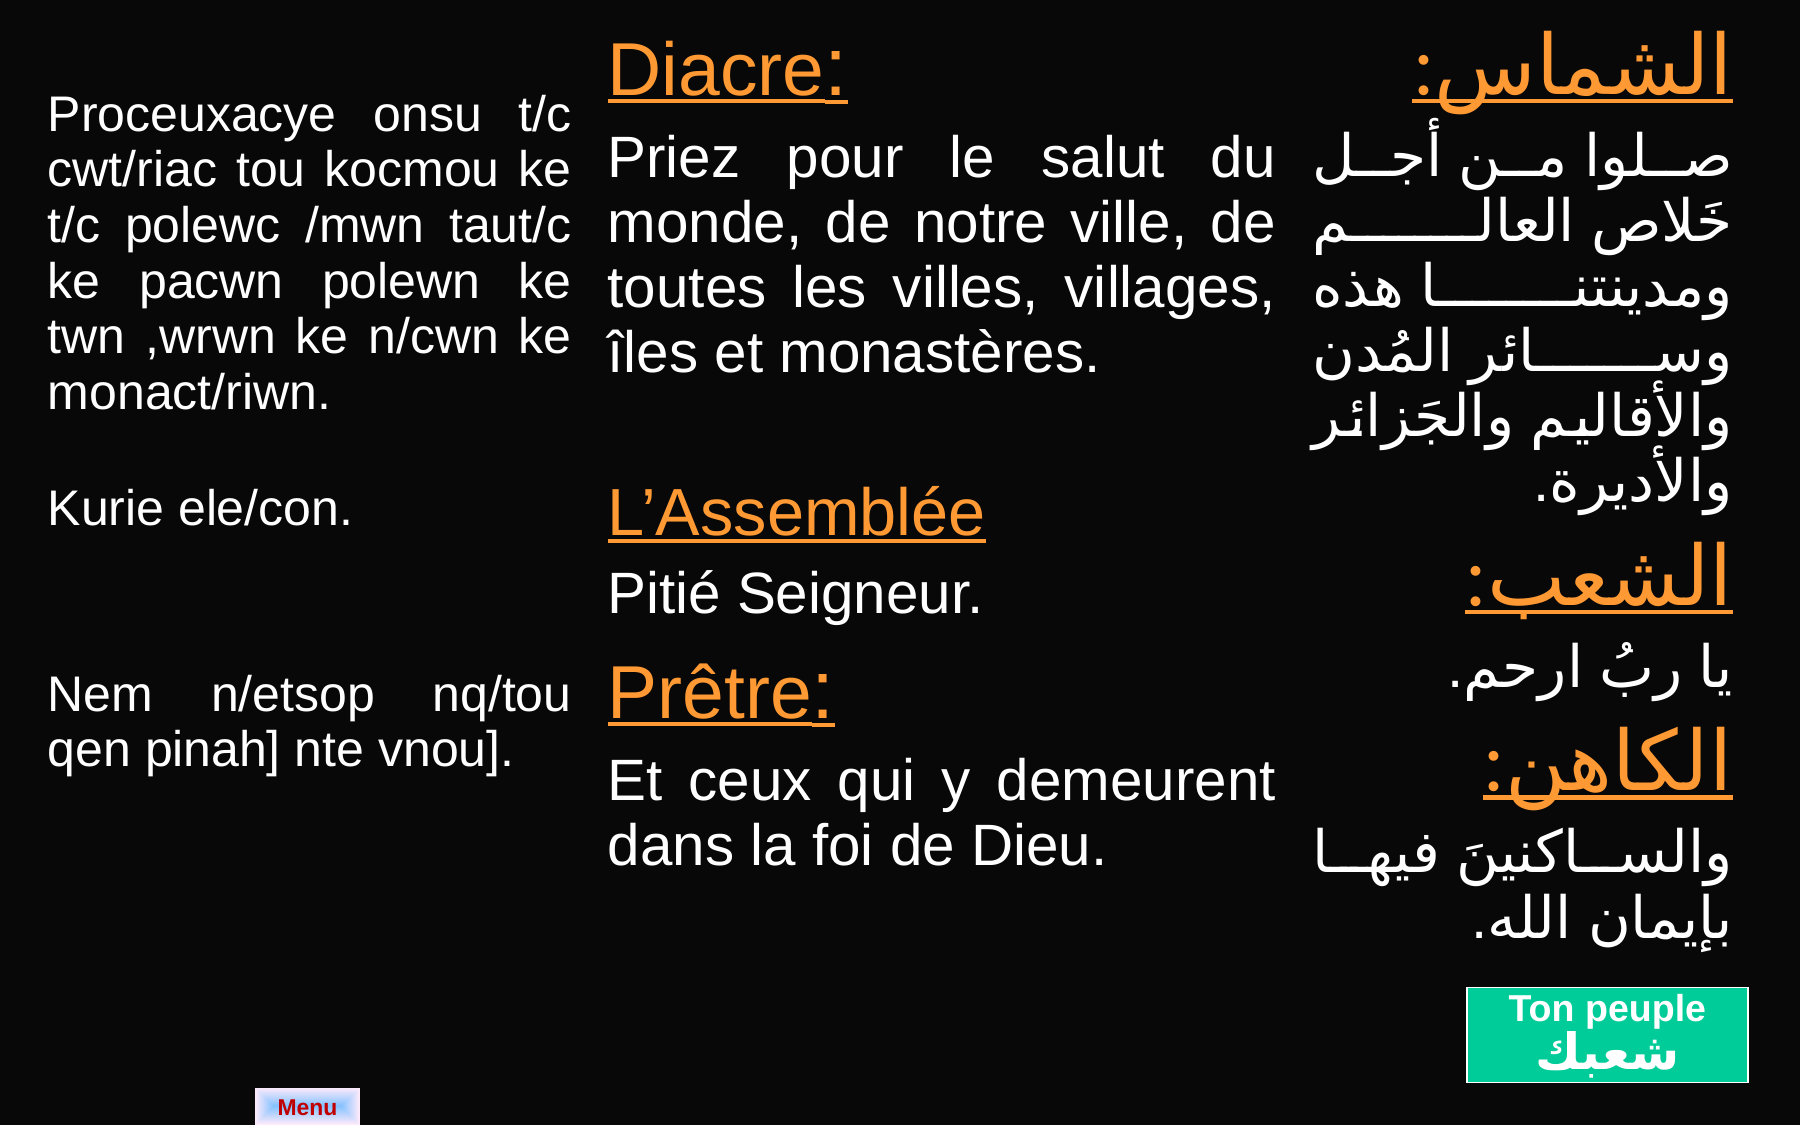

| Proceuxacye onsu t/c cwt/riac tou kocmou ke t/c polewc /mwn taut/c ke pacwn polewn ke twn ,wrwn ke n/cwn ke monact/riwn. Kurie ele/con. Nem n/etsop nq/tou qen pinah] nte vnou]. | Diacre: Priez pour le salut du monde, de notre ville, de toutes les villes, villages, îles et monastères. L’Assemblée Pitié Seigneur. Prêtre: Et ceux qui y demeurent dans la foi de Dieu. | الشماس: صلوا من أجل خَلاص العالم ومدينتنا هذه وسائر المُدن والأقاليم والجَزائر والأديرة. الشعب: يا ربُ ارحم. الكاهن: والساكنينَ فيها بإيمان الله. |
| --- | --- | --- |
Ton peuple
شعبك

Menu